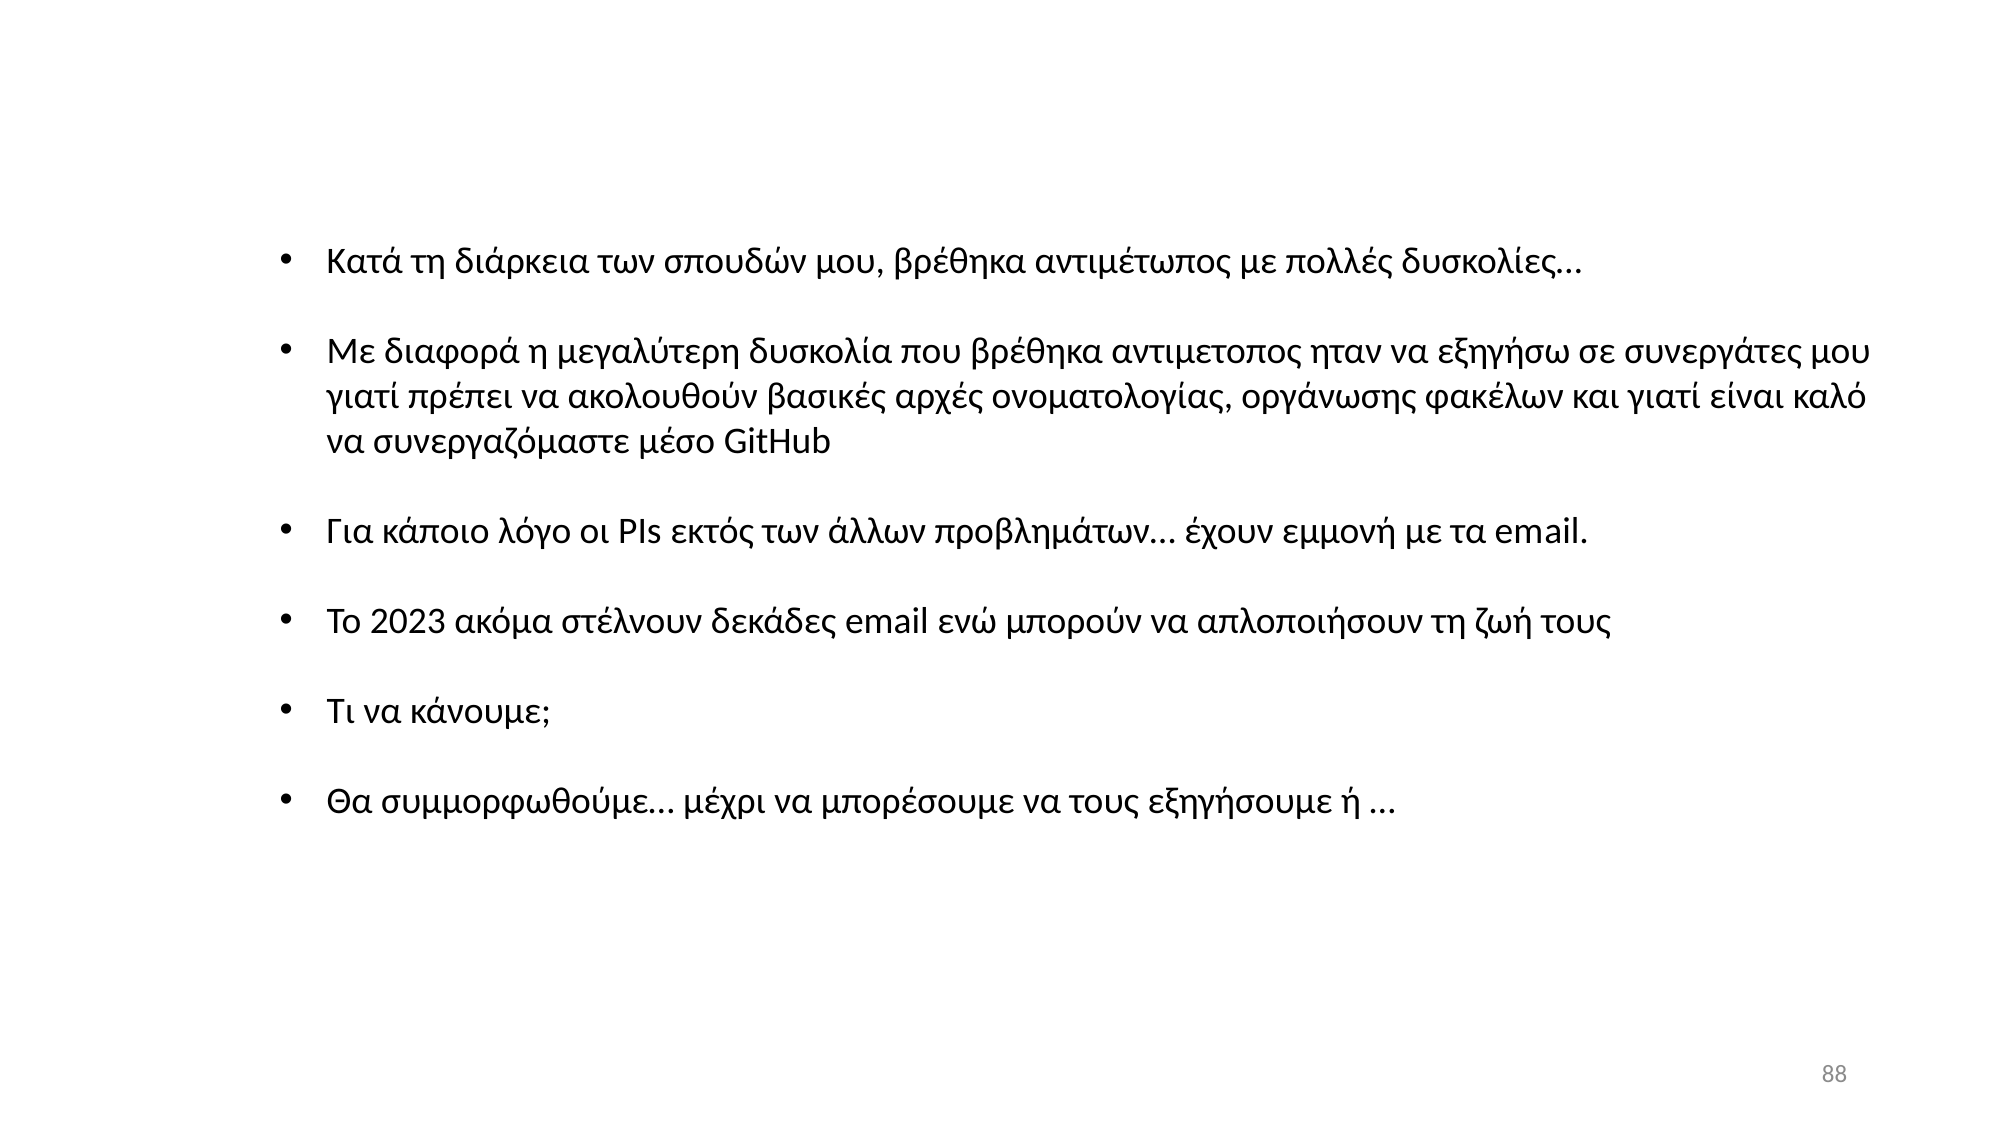

Κατά τη διάρκεια των σπουδών μου, βρέθηκα αντιμέτωπος με πολλές δυσκολίες…

Με διαφορά η μεγαλύτερη δυσκολία που βρέθηκα αντιμετοπος ηταν να εξηγήσω σε συνεργάτες μου
γιατί πρέπει να ακολουθούν βασικές αρχές ονοματολογίας, οργάνωσης φακέλων και γιατί είναι καλό
να συνεργαζόμαστε μέσο GitHub

Για κάποιο λόγο οι PIs εκτός των άλλων προβλημάτων… έχουν εμμονή με τα email.

Το 2023 ακόμα στέλνουν δεκάδες email ενώ μπορούν να απλοποιήσουν τη ζωή τους

Τι να κάνουμε;

Θα συμμορφωθούμε… μέχρι να μπορέσουμε να τους εξηγήσουμε ή …
88